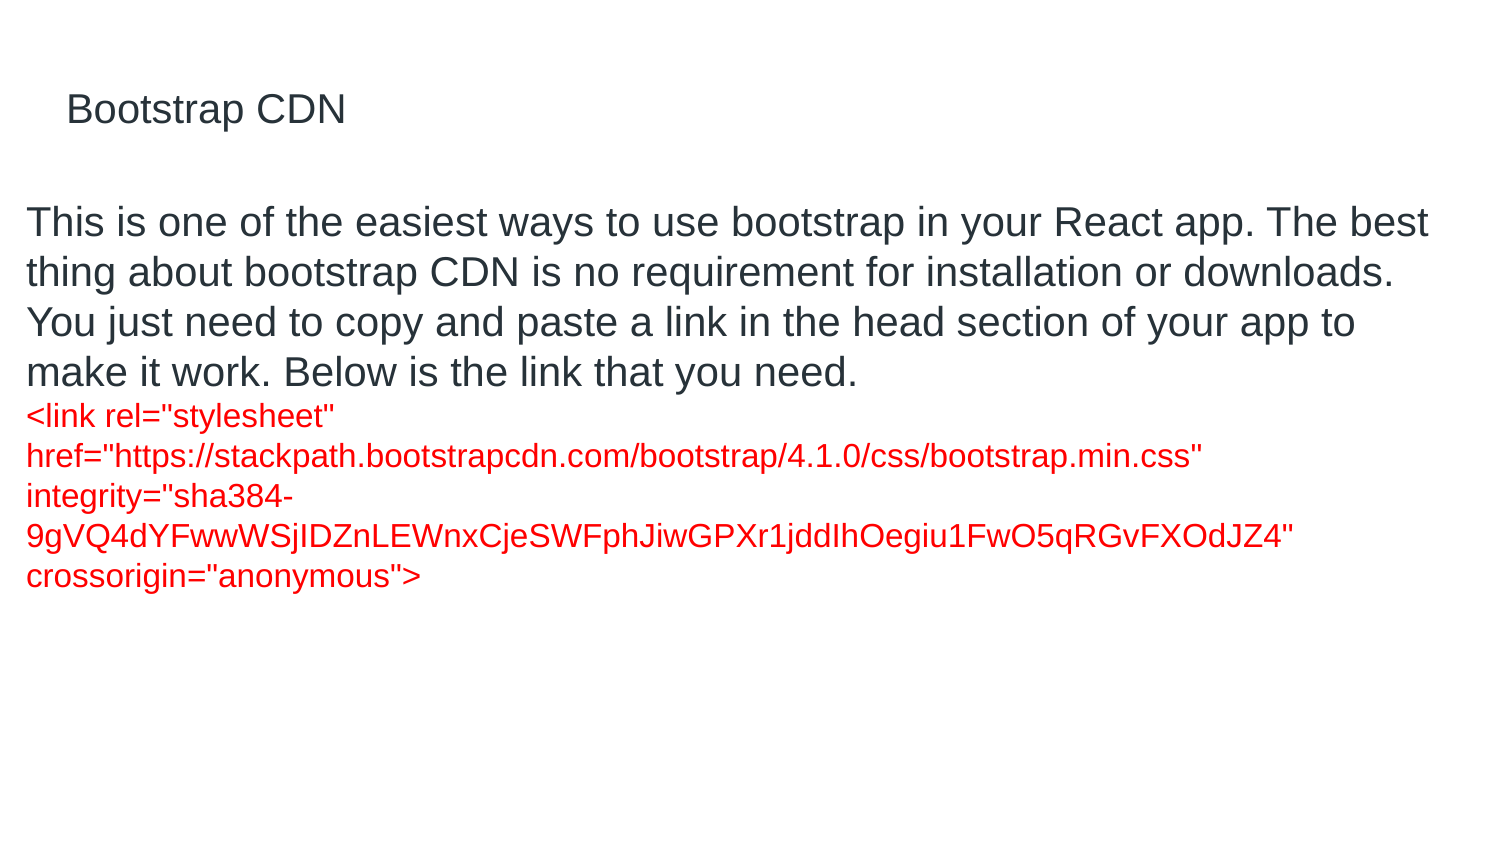

# Bootstrap CDN
This is one of the easiest ways to use bootstrap in your React app. The best thing about bootstrap CDN is no requirement for installation or downloads. You just need to copy and paste a link in the head section of your app to make it work. Below is the link that you need.
<link rel="stylesheet" href="https://stackpath.bootstrapcdn.com/bootstrap/4.1.0/css/bootstrap.min.css" integrity="sha384-9gVQ4dYFwwWSjIDZnLEWnxCjeSWFphJiwGPXr1jddIhOegiu1FwO5qRGvFXOdJZ4" crossorigin="anonymous">